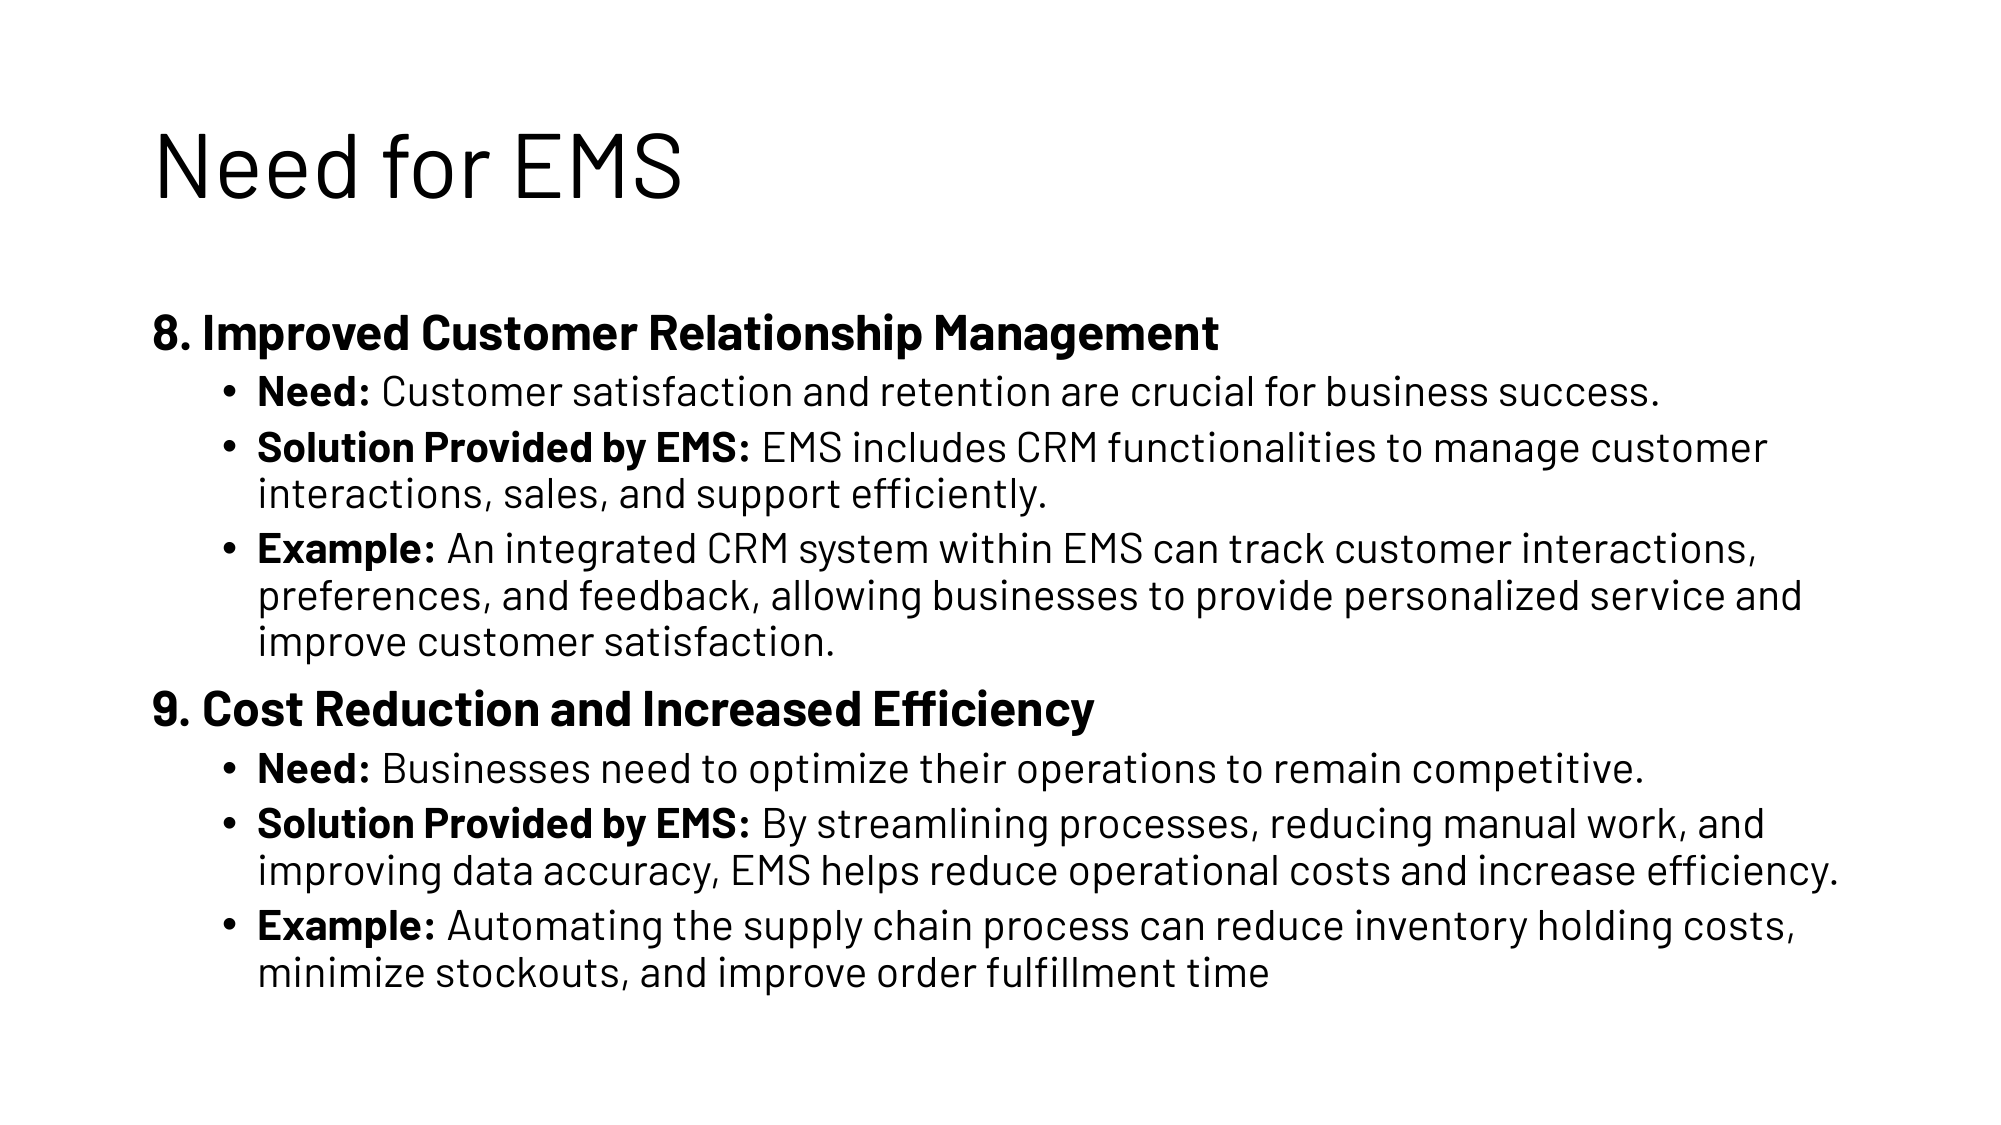

# Need for EMS
8. Improved Customer Relationship Management
Need: Customer satisfaction and retention are crucial for business success.
Solution Provided by EMS: EMS includes CRM functionalities to manage customer interactions, sales, and support efficiently.
Example: An integrated CRM system within EMS can track customer interactions, preferences, and feedback, allowing businesses to provide personalized service and improve customer satisfaction.
9. Cost Reduction and Increased Efficiency
Need: Businesses need to optimize their operations to remain competitive.
Solution Provided by EMS: By streamlining processes, reducing manual work, and improving data accuracy, EMS helps reduce operational costs and increase efficiency.
Example: Automating the supply chain process can reduce inventory holding costs, minimize stockouts, and improve order fulfillment time